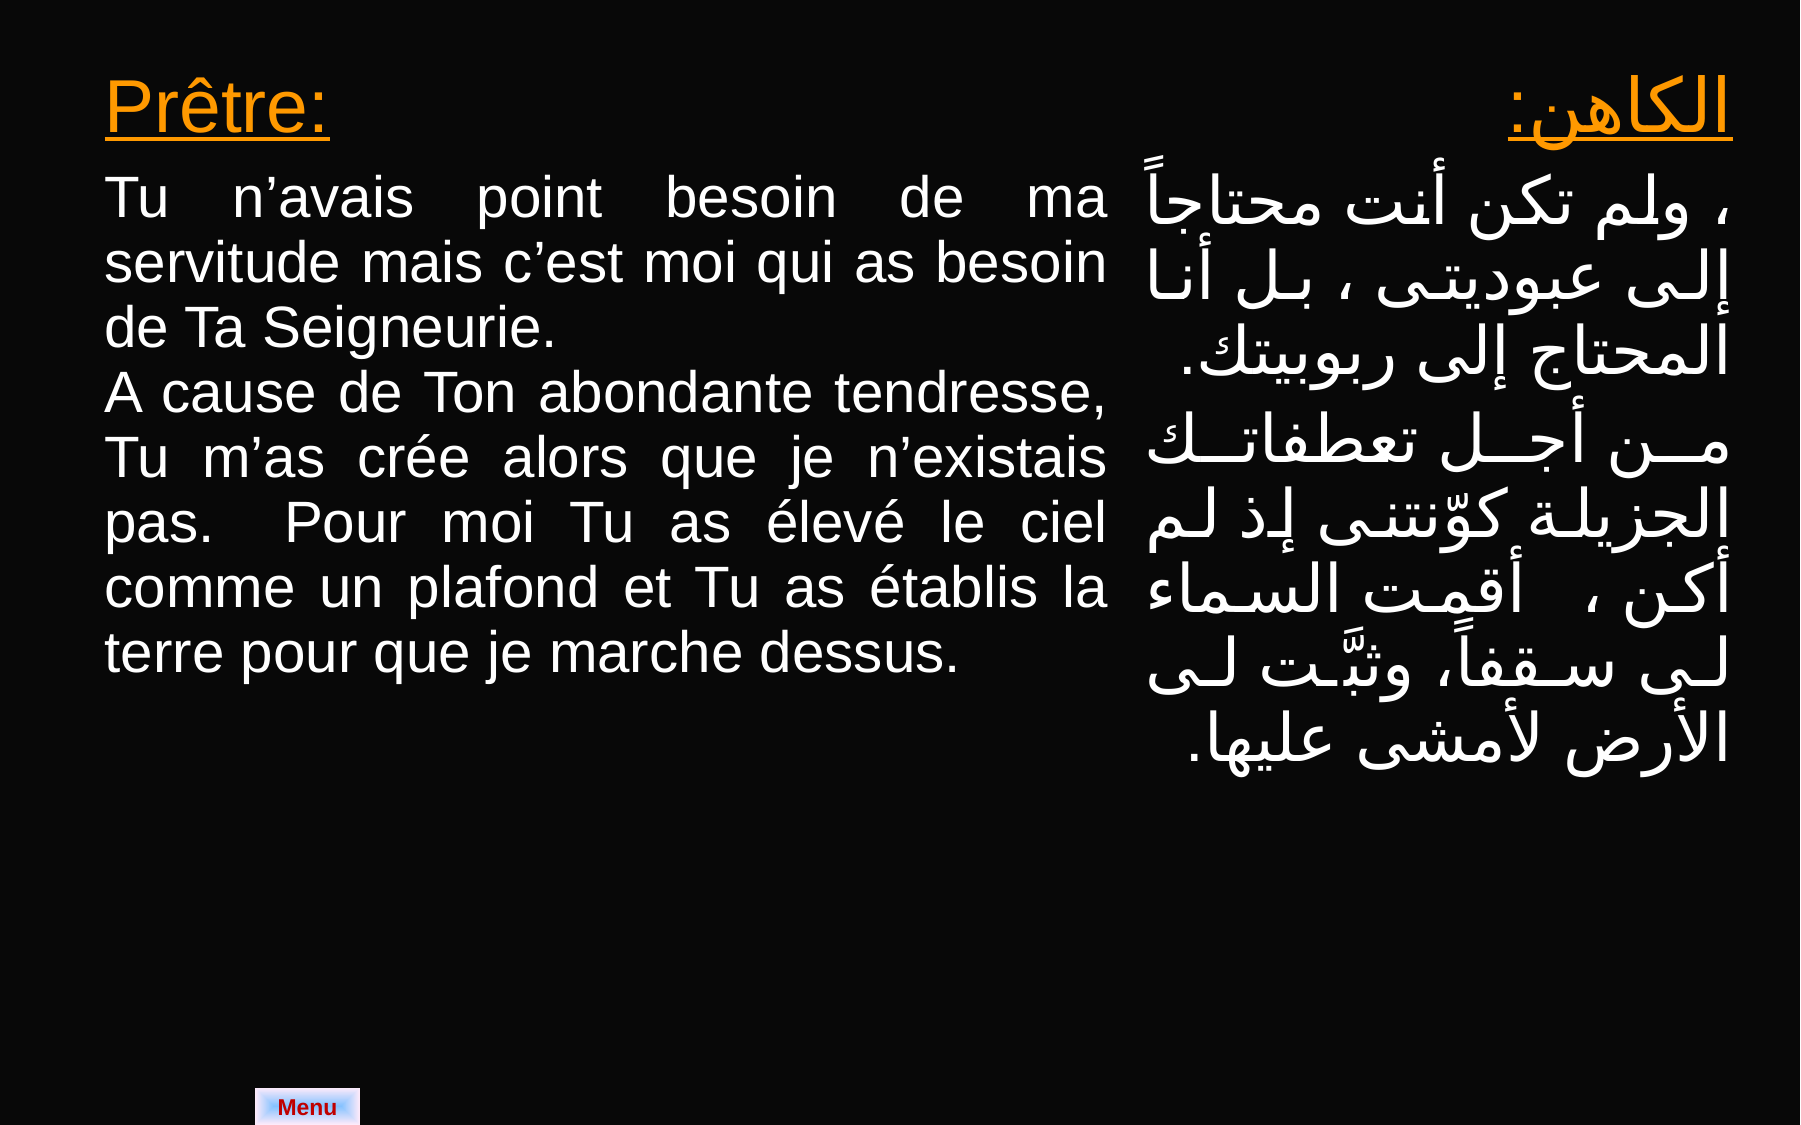

| Prêtre: | الكاهن: |
| --- | --- |
| Tu n’avais point besoin de ma servitude mais c’est moi qui as besoin de Ta Seigneurie. A cause de Ton abondante tendresse, Tu m’as crée alors que je n’existais pas. Pour moi Tu as élevé le ciel comme un plafond et Tu as établis la terre pour que je marche dessus. | ، ولم تكن أنت محتاجاً إلى عبوديتى ، بل أنا المحتاج إلى ربوبيتك. من أجل تعطفاتك الجزيلة كوّنتنى إذ لم أكن ، أقمت السماء لى سقفاً، وثبَّت لى الأرض لأمشى عليها. |

Menu